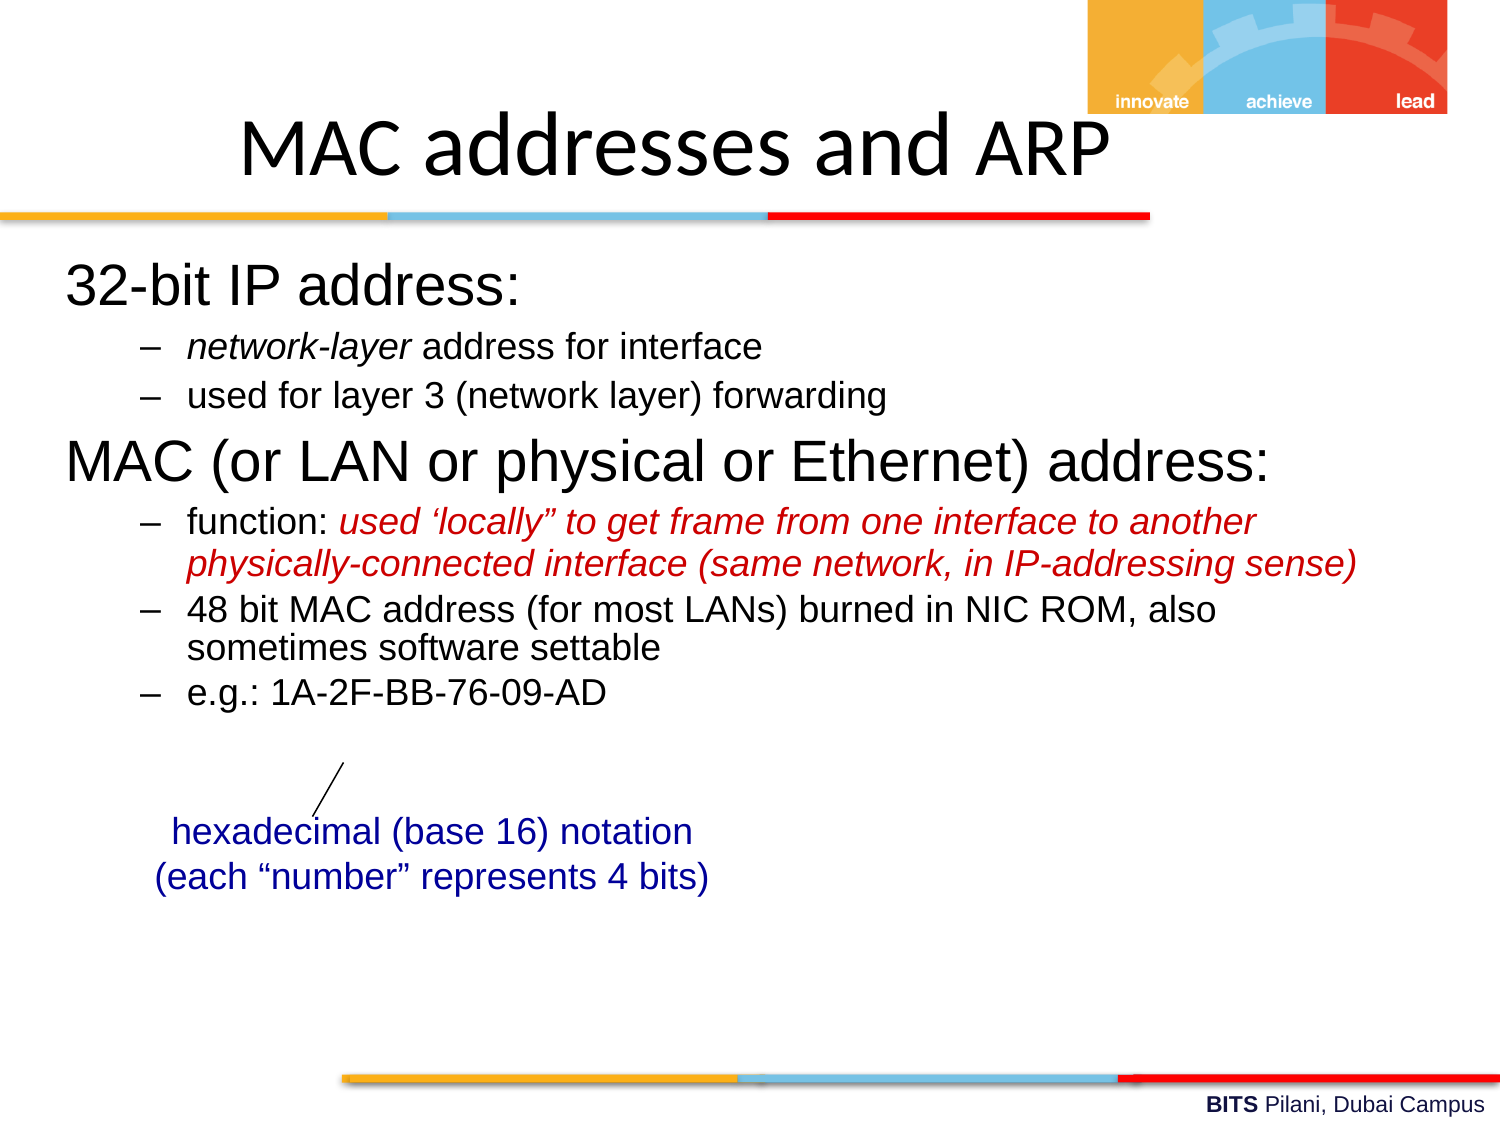

MAC addresses and ARP
32-bit IP address:
network-layer address for interface
used for layer 3 (network layer) forwarding
MAC (or LAN or physical or Ethernet) address:
function: used ‘locally” to get frame from one interface to another physically-connected interface (same network, in IP-addressing sense)
48 bit MAC address (for most LANs) burned in NIC ROM, also sometimes software settable
e.g.: 1A-2F-BB-76-09-AD

hexadecimal (base 16) notation
(each “number” represents 4 bits)